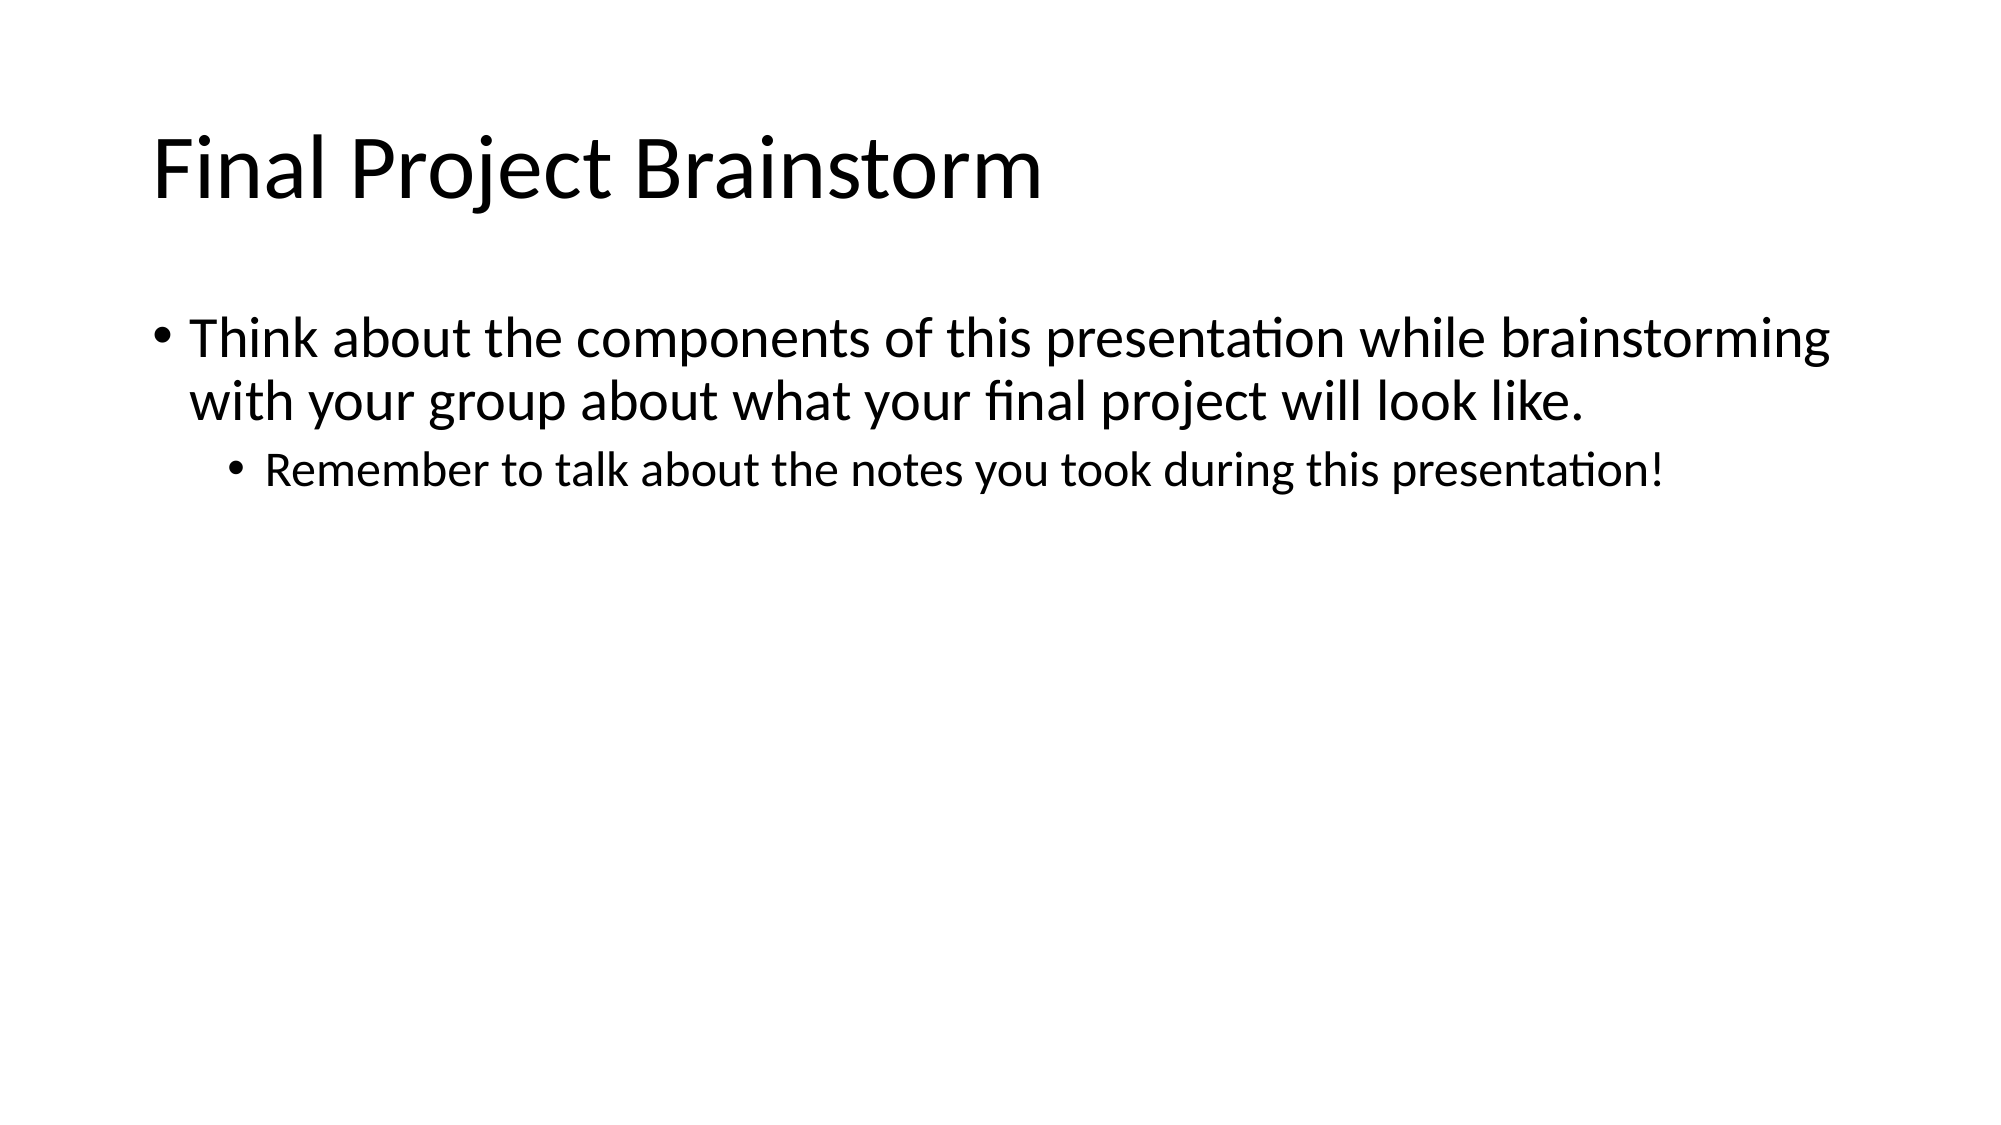

# Final Project Brainstorm
Think about the components of this presentation while brainstorming with your group about what your final project will look like.
Remember to talk about the notes you took during this presentation!